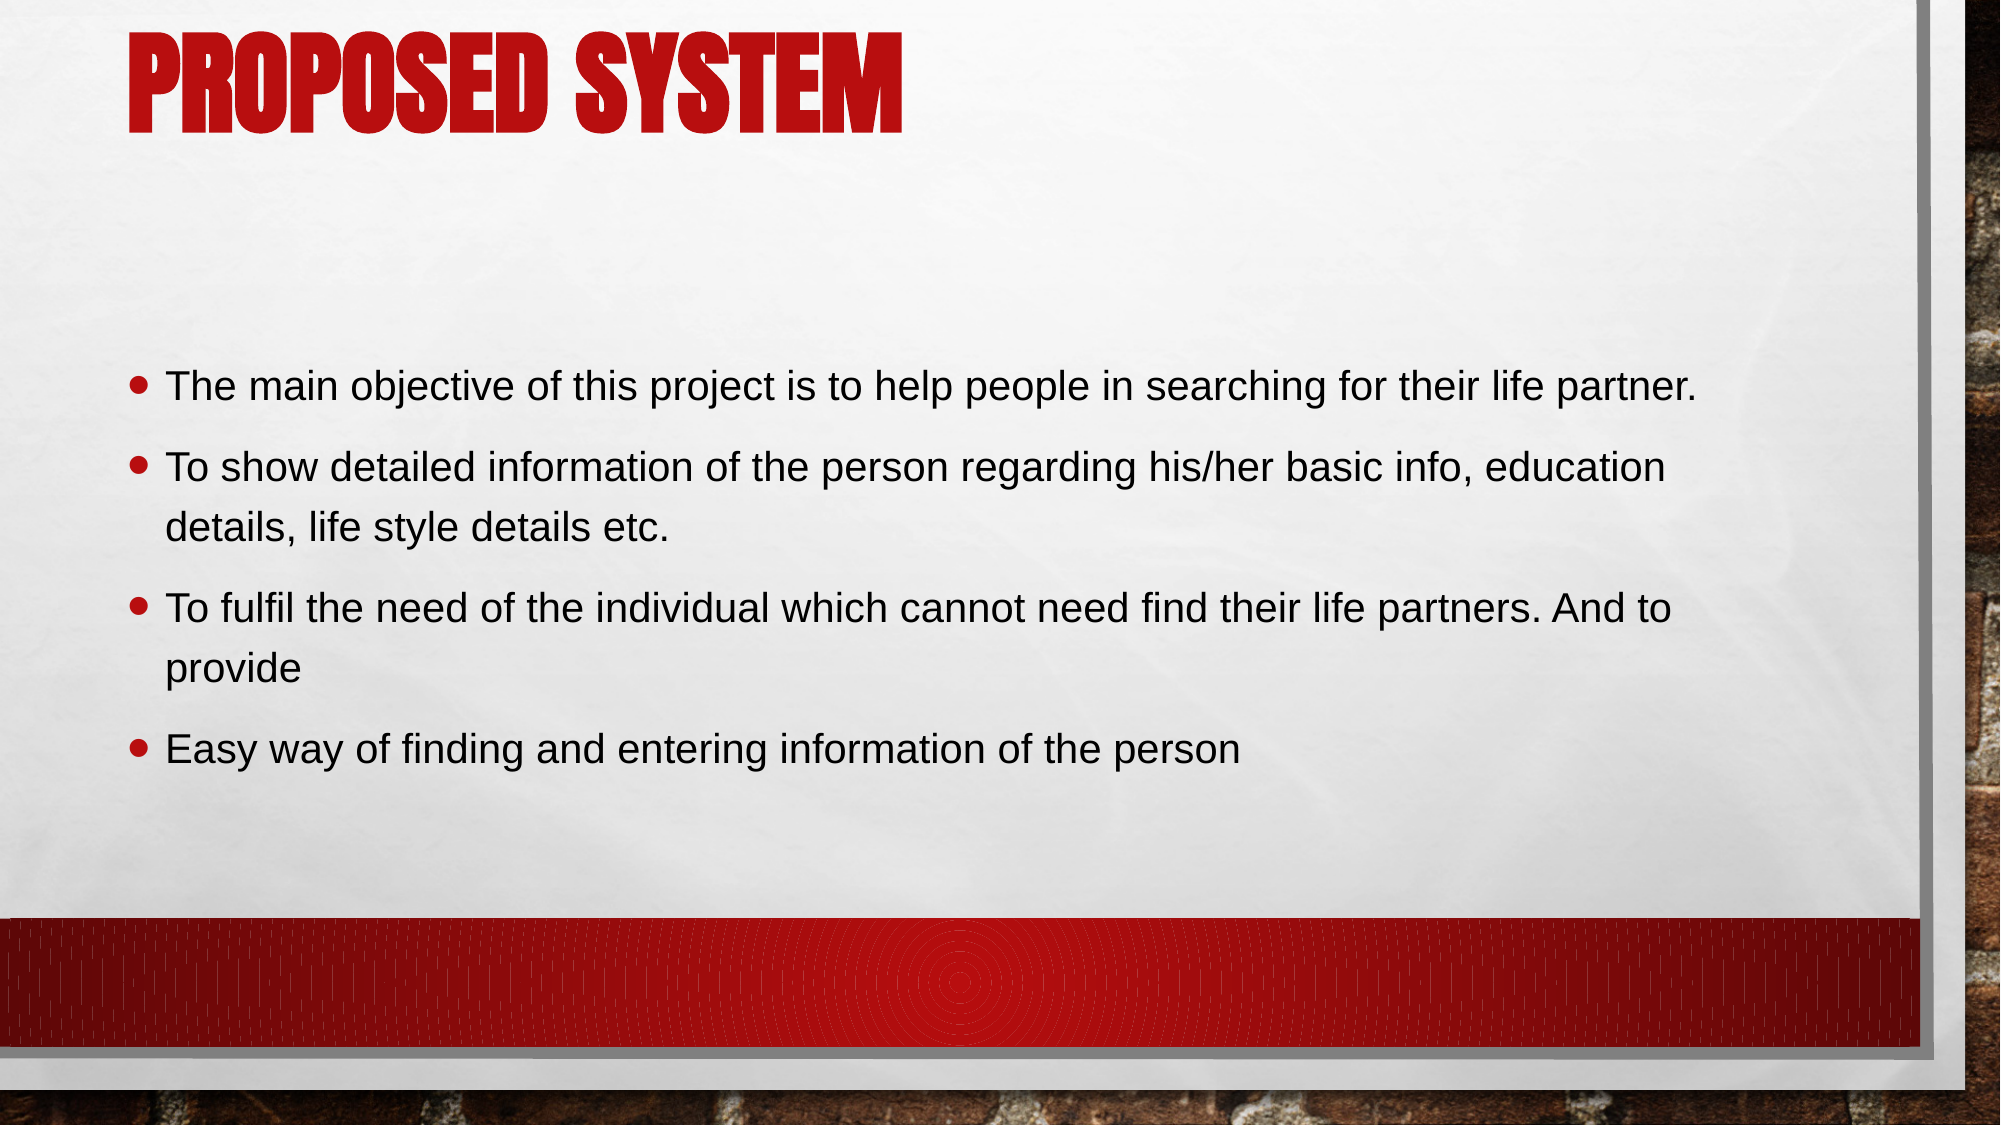

# Proposed System
The main objective of this project is to help people in searching for their life partner.
To show detailed information of the person regarding his/her basic info, education details, life style details etc.
To fulfil the need of the individual which cannot need find their life partners. And to provide
Easy way of finding and entering information of the person